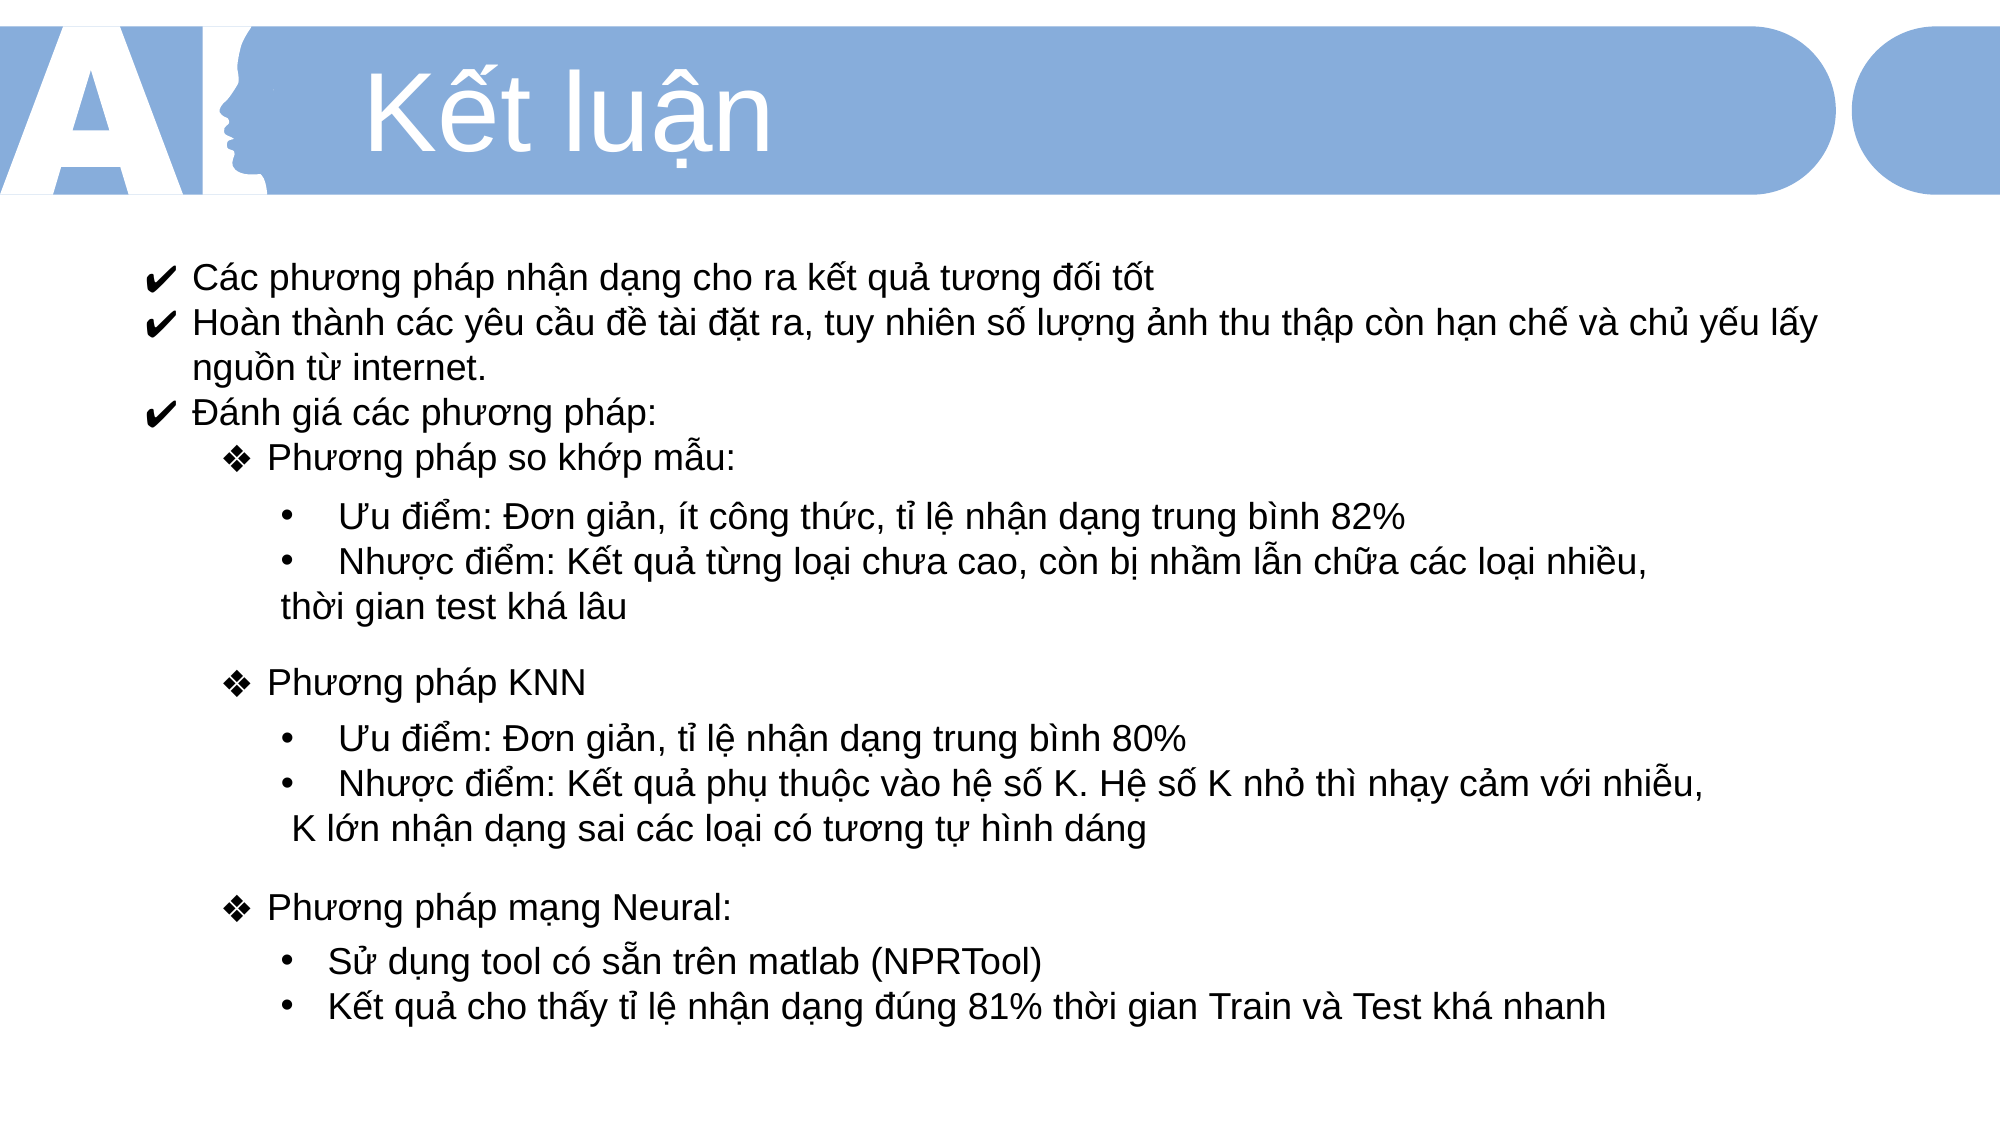

Kết luận
Các phương pháp nhận dạng cho ra kết quả tương đối tốt
Hoàn thành các yêu cầu đề tài đặt ra, tuy nhiên số lượng ảnh thu thập còn hạn chế và chủ yếu lấy nguồn từ internet.
Đánh giá các phương pháp:
Phương pháp so khớp mẫu:

Phương pháp KNN

Phương pháp mạng Neural:
 Ưu điểm: Đơn giản, ít công thức, tỉ lệ nhận dạng trung bình 82%
 Nhược điểm: Kết quả từng loại chưa cao, còn bị nhầm lẫn chữa các loại nhiều,
thời gian test khá lâu
 Ưu điểm: Đơn giản, tỉ lệ nhận dạng trung bình 80%
 Nhược điểm: Kết quả phụ thuộc vào hệ số K. Hệ số K nhỏ thì nhạy cảm với nhiễu,
 K lớn nhận dạng sai các loại có tương tự hình dáng
Sử dụng tool có sẵn trên matlab (NPRTool)
Kết quả cho thấy tỉ lệ nhận dạng đúng 81% thời gian Train và Test khá nhanh